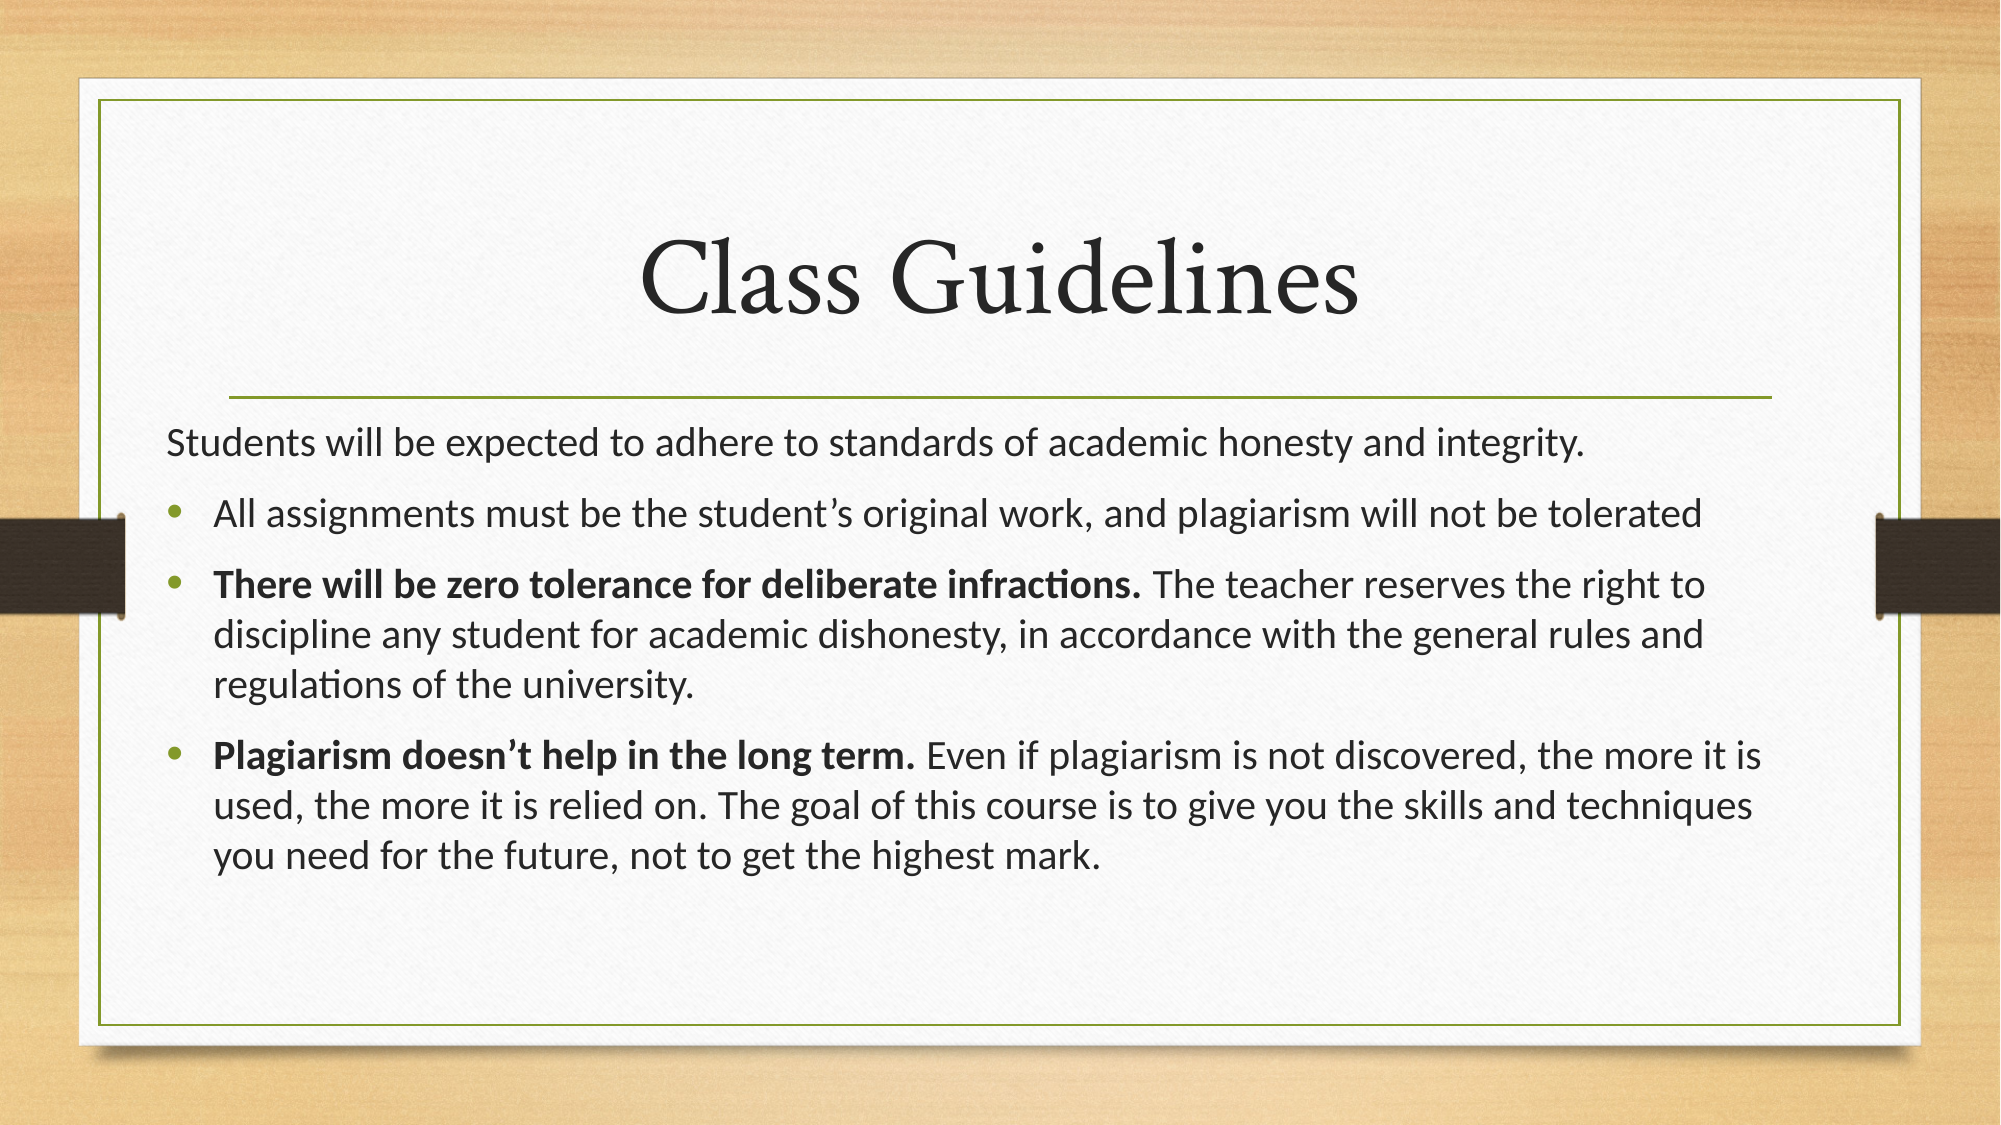

# Class Guidelines
Students will be expected to adhere to standards of academic honesty and integrity.
All assignments must be the student’s original work, and plagiarism will not be tolerated
There will be zero tolerance for deliberate infractions. The teacher reserves the right to discipline any student for academic dishonesty, in accordance with the general rules and regulations of the university.
Plagiarism doesn’t help in the long term. Even if plagiarism is not discovered, the more it is used, the more it is relied on. The goal of this course is to give you the skills and techniques you need for the future, not to get the highest mark.